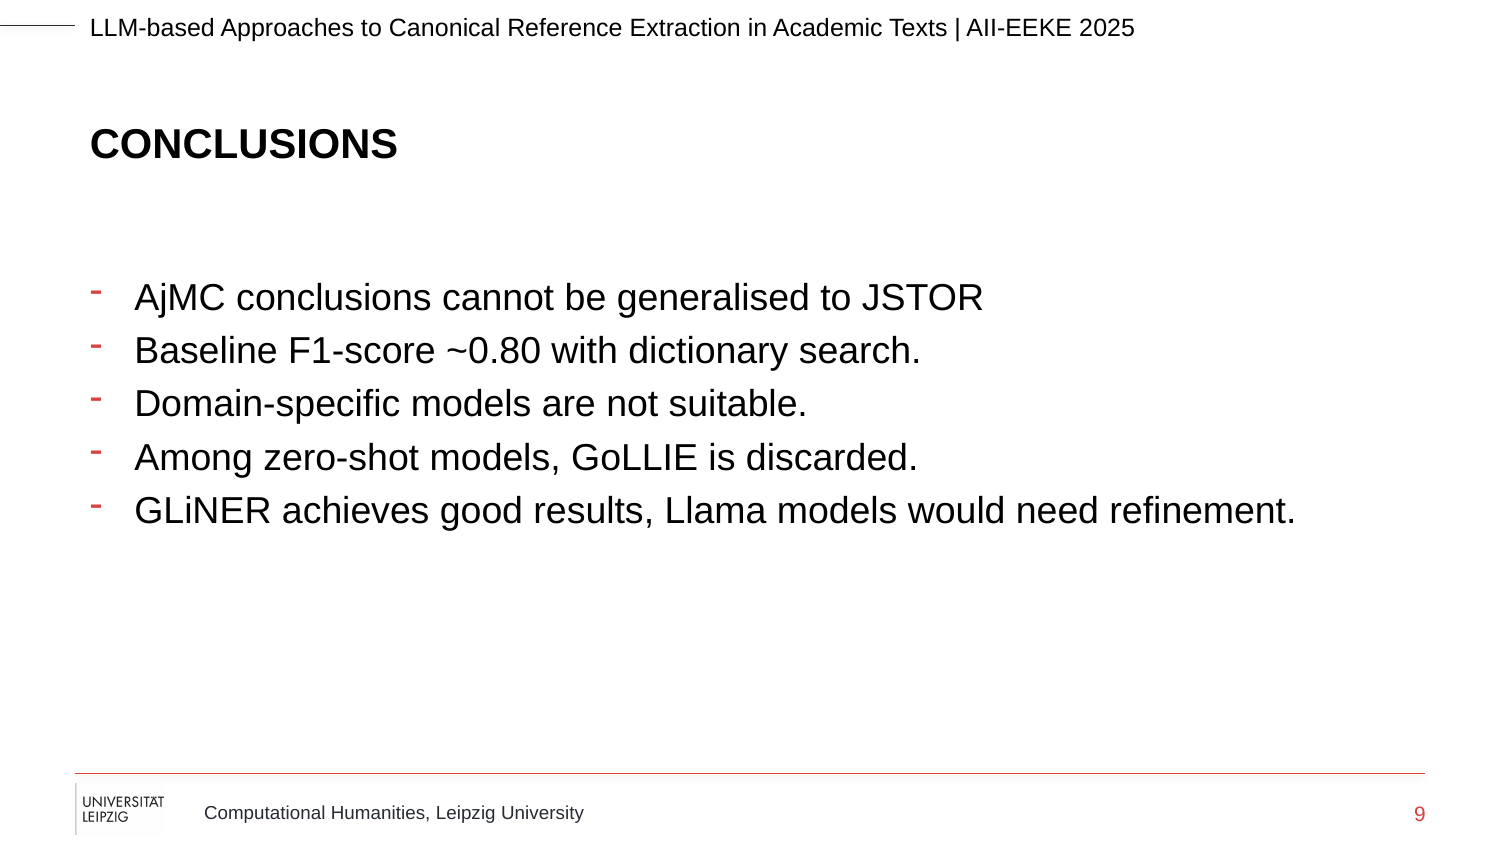

# CONCLUSIONS

AjMC conclusions cannot be generalised to JSTOR
Baseline F1-score ~0.80 with dictionary search.
Domain-specific models are not suitable.
Among zero-shot models, GoLLIE is discarded.
GLiNER achieves good results, Llama models would need refinement.
9